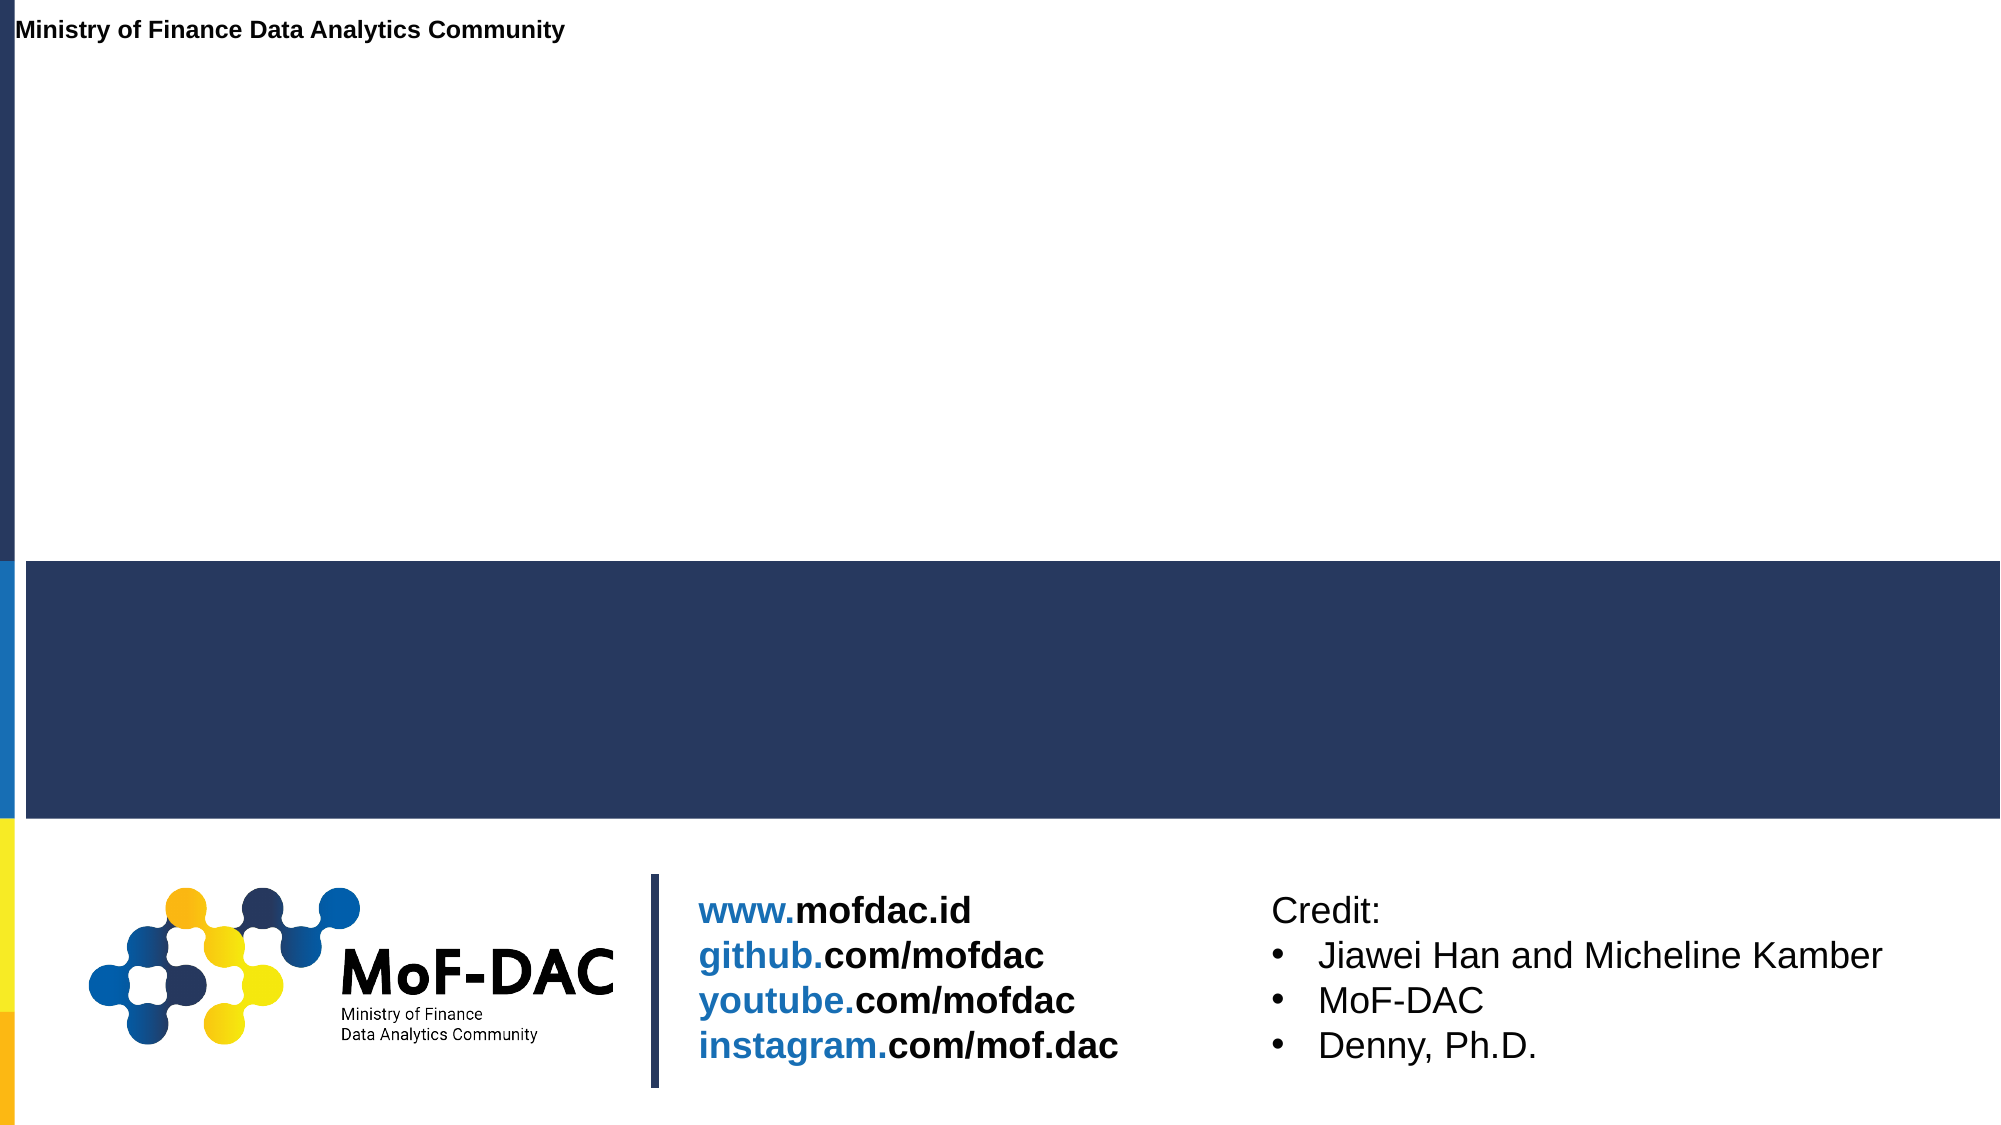

Ministry of Finance Data Analytics Community
#
Credit:
Jiawei Han and Micheline Kamber
MoF-DAC
Denny, Ph.D.